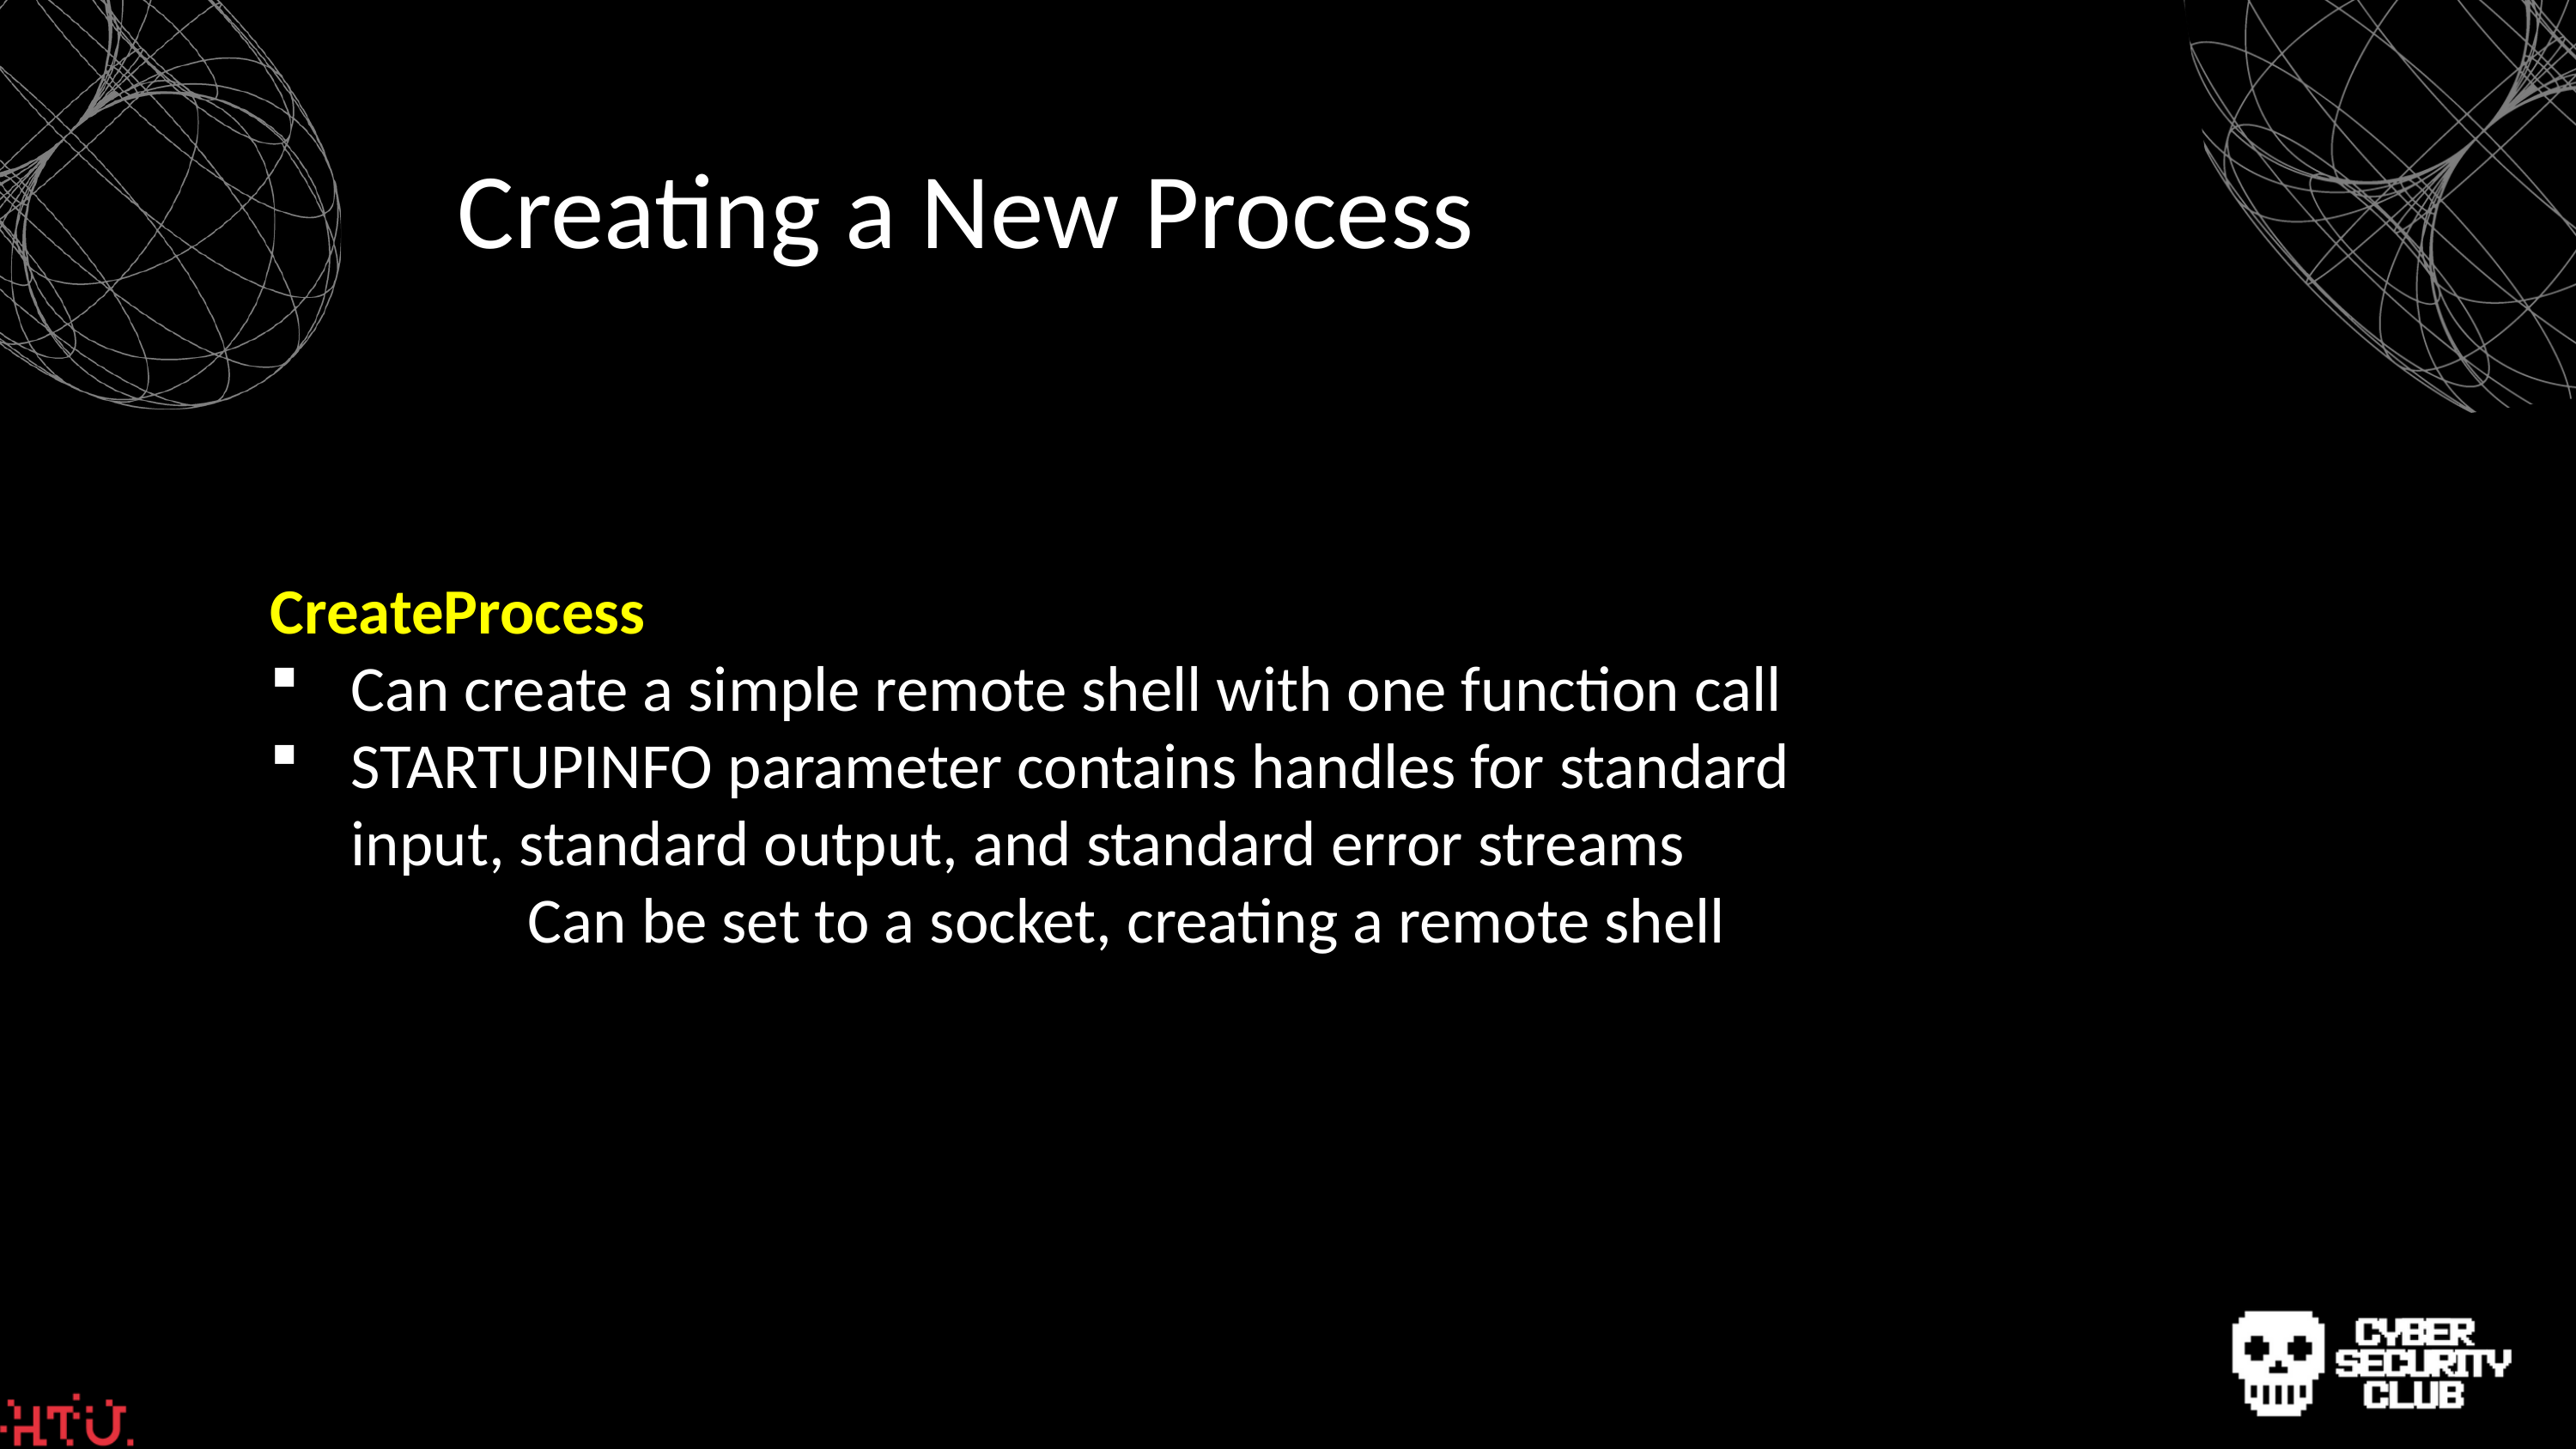

Creating a New Process
CreateProcess
Can create a simple remote shell with one function call
STARTUPINFO parameter contains handles for standard input, standard output, and standard error streams
		Can be set to a socket, creating a remote shell